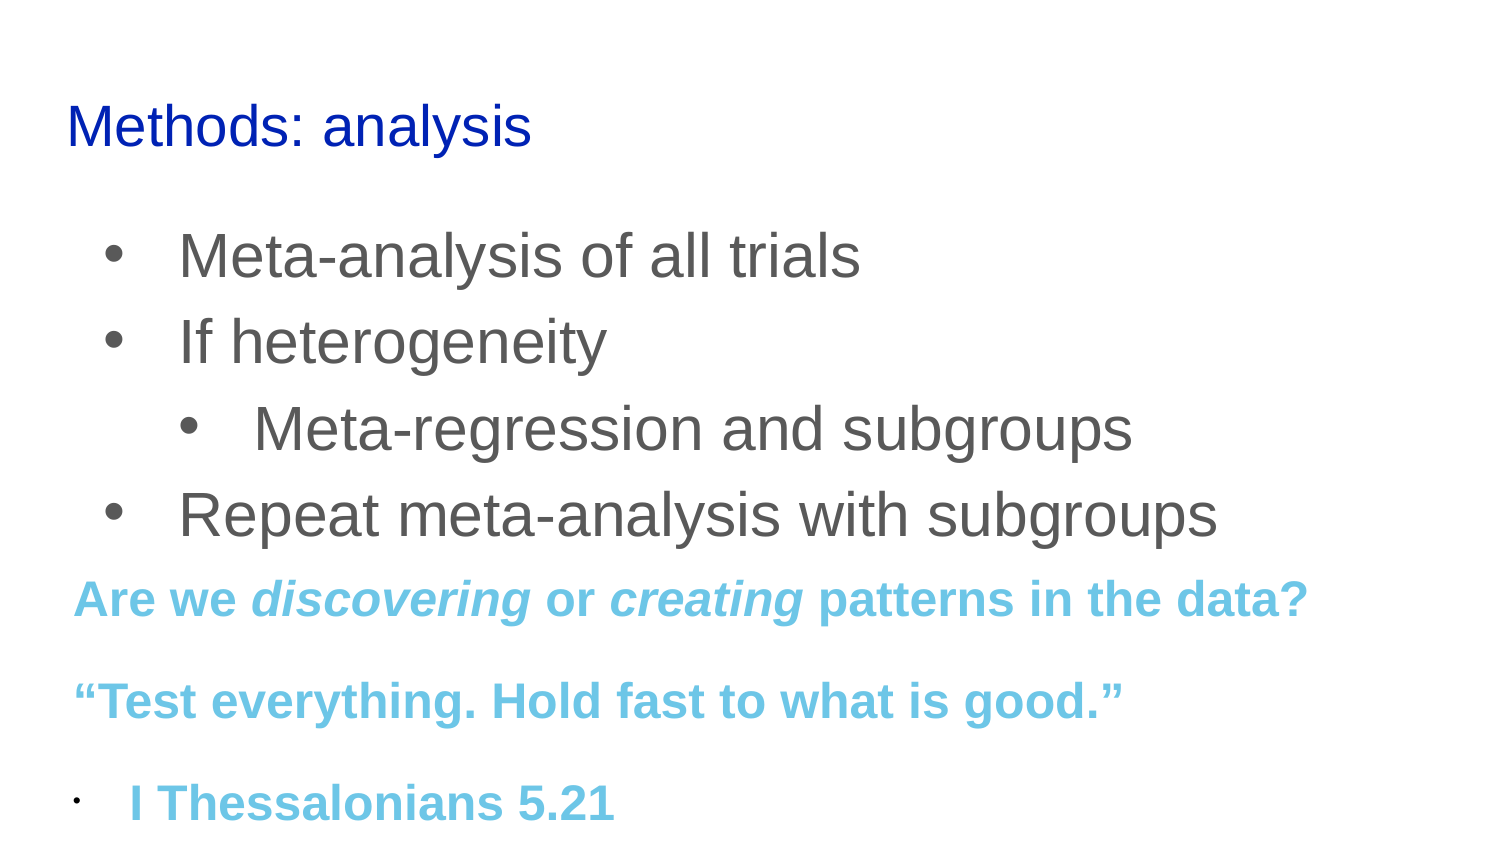

# Methods: analysis
Meta-analysis of all trials
If heterogeneity
Meta-regression and subgroups
Repeat meta-analysis with subgroups
Are we discovering or creating patterns in the data?
“Test everything. Hold fast to what is good.”
I Thessalonians 5.21